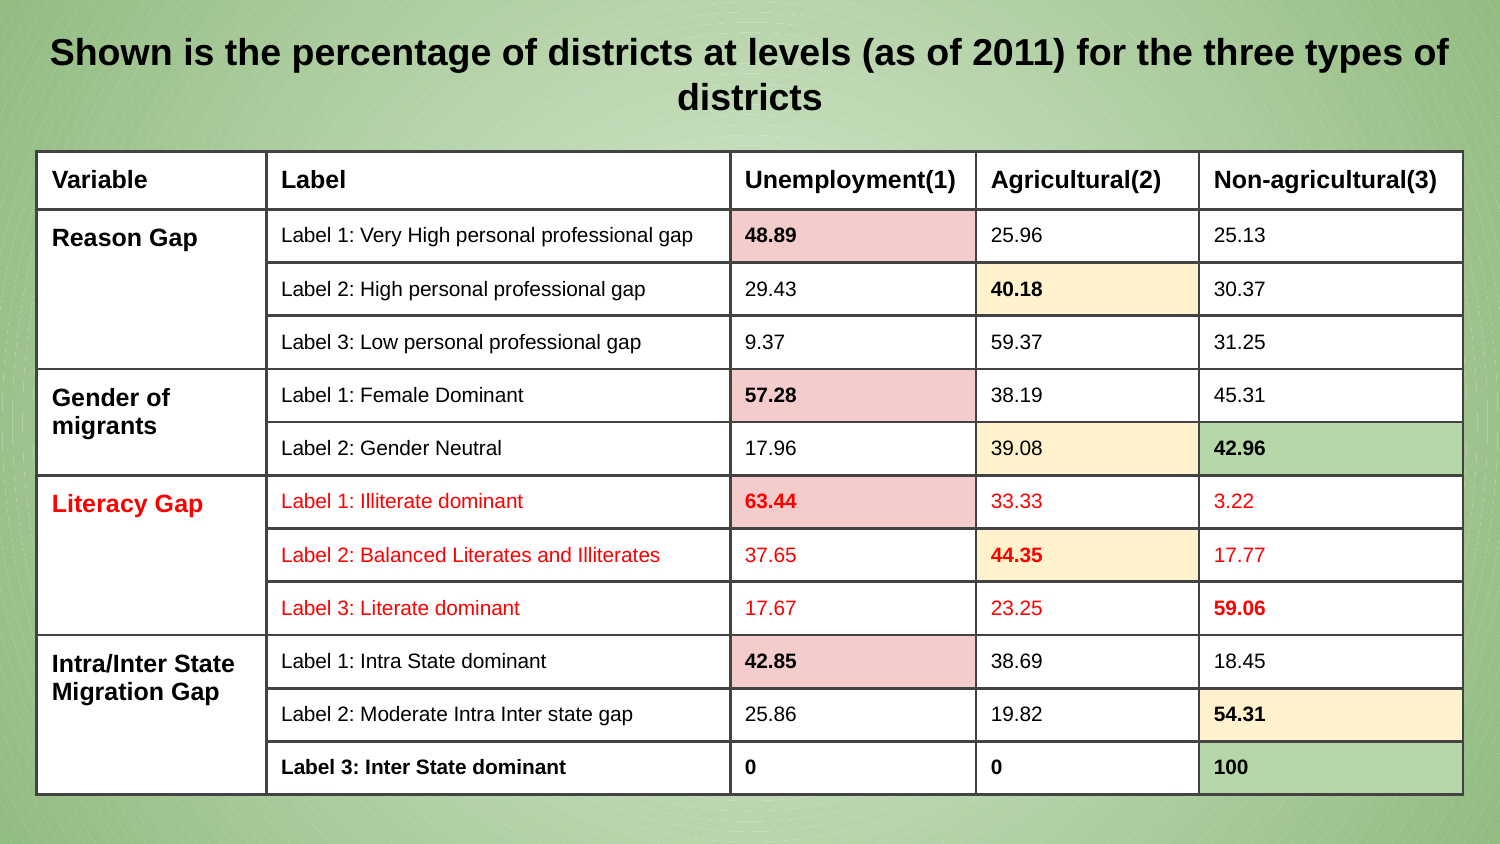

Shown is the percentage of districts at levels (as of 2011) for the three types of districts

| Variable | Label | Unemployment(1) | Agricultural(2) | Non-agricultural(3) |
| --- | --- | --- | --- | --- |
| Reason Gap | Label 1: Very High personal professional gap | 48.89 | 25.96 | 25.13 |
|  | Label 2: High personal professional gap | 29.43 | 40.18 | 30.37 |
|  | Label 3: Low personal professional gap | 9.37 | 59.37 | 31.25 |
| Gender of migrants | Label 1: Female Dominant | 57.28 | 38.19 | 45.31 |
|  | Label 2: Gender Neutral | 17.96 | 39.08 | 42.96 |
| Literacy Gap | Label 1: Illiterate dominant | 63.44 | 33.33 | 3.22 |
|  | Label 2: Balanced Literates and Illiterates | 37.65 | 44.35 | 17.77 |
|  | Label 3: Literate dominant | 17.67 | 23.25 | 59.06 |
| Intra/Inter State Migration Gap | Label 1: Intra State dominant | 42.85 | 38.69 | 18.45 |
|  | Label 2: Moderate Intra Inter state gap | 25.86 | 19.82 | 54.31 |
|  | Label 3: Inter State dominant | 0 | 0 | 100 |